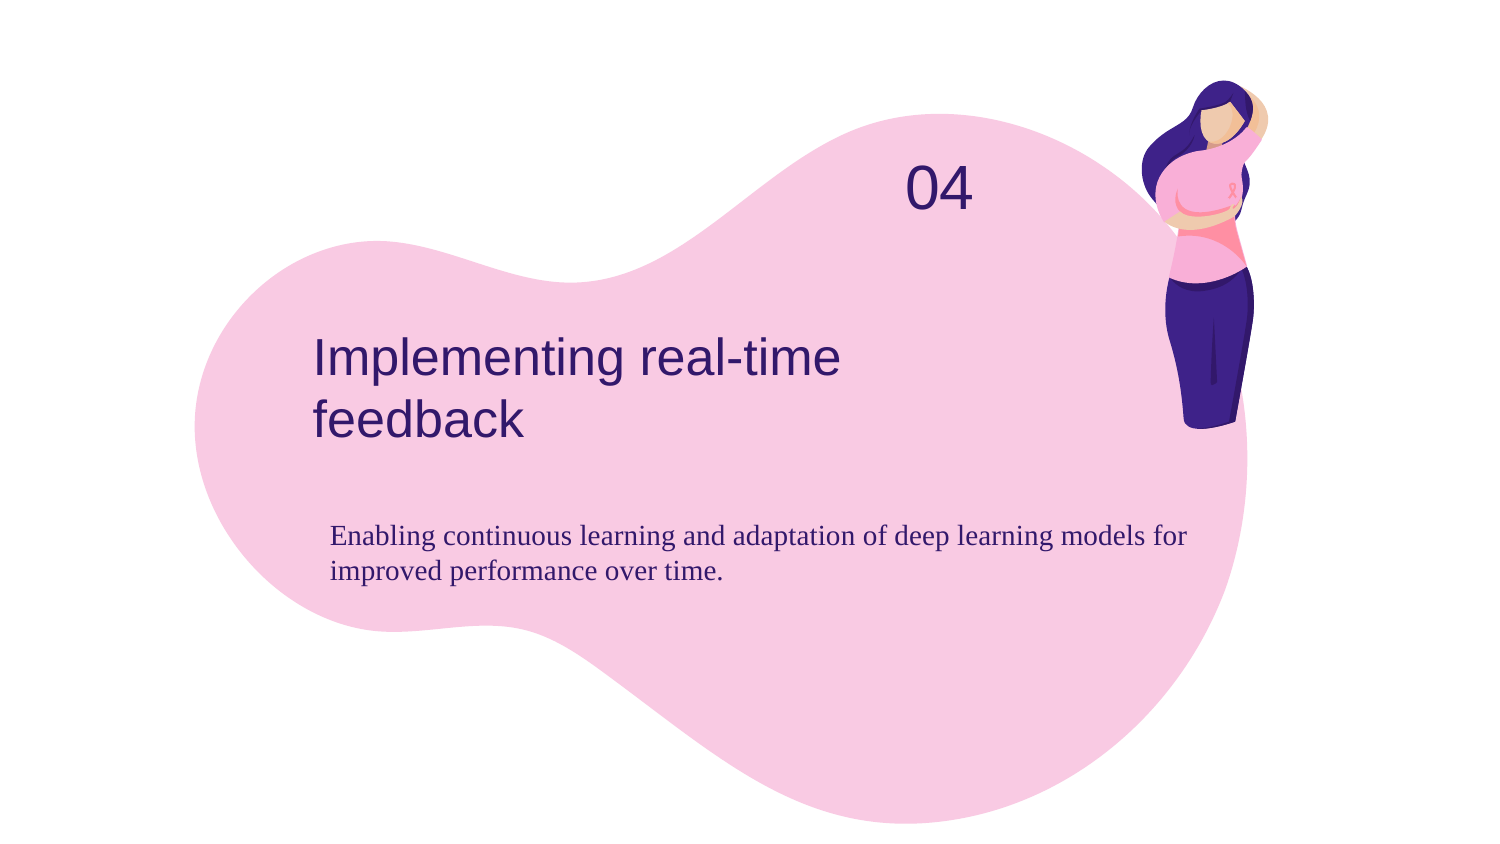

04
# Implementing real-time feedback
Enabling continuous learning and adaptation of deep learning models for improved performance over time.